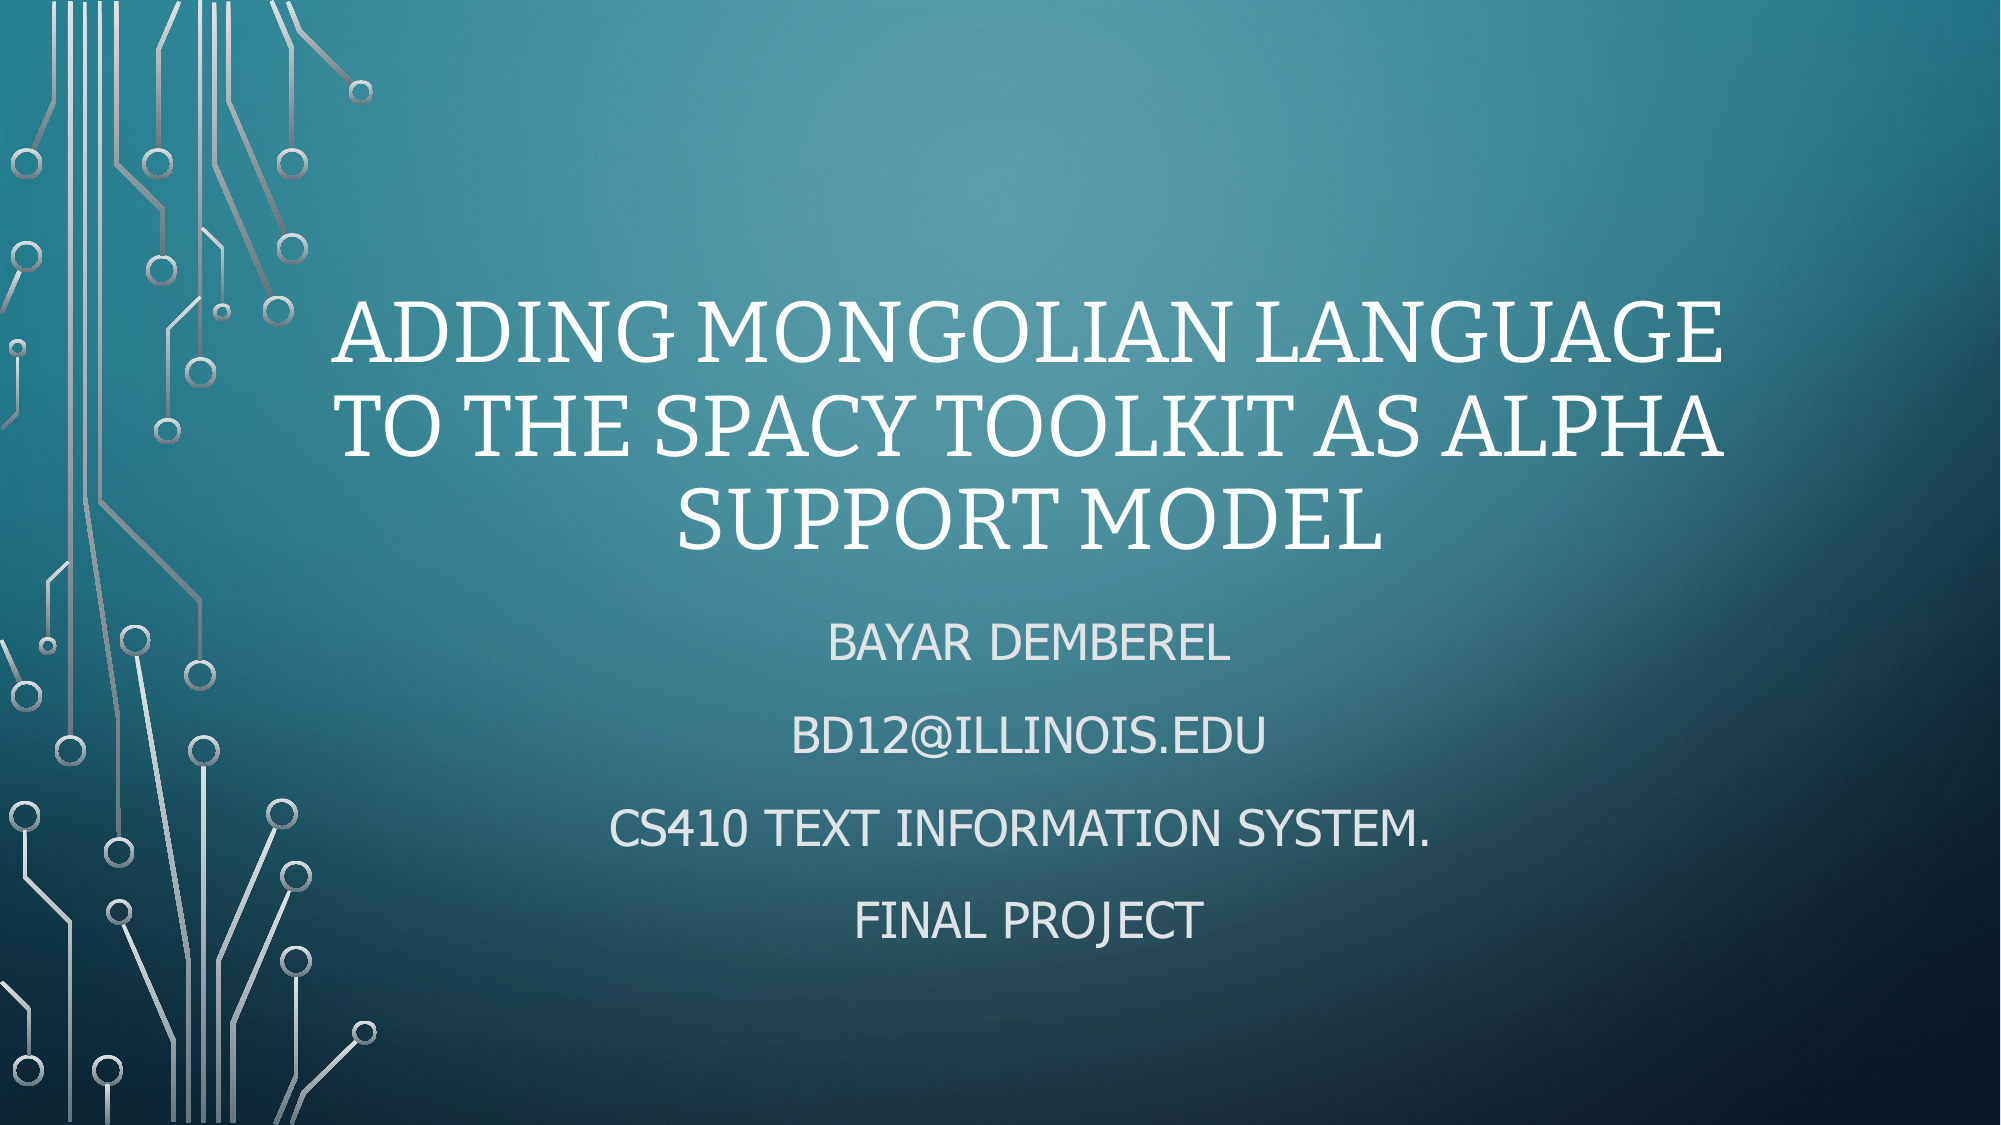

# Adding Mongolian Language to the spaCy toolkit as Alpha support model
Bayar Demberel
bd12@illinois.edu
CS410 Text information system.
Final Project